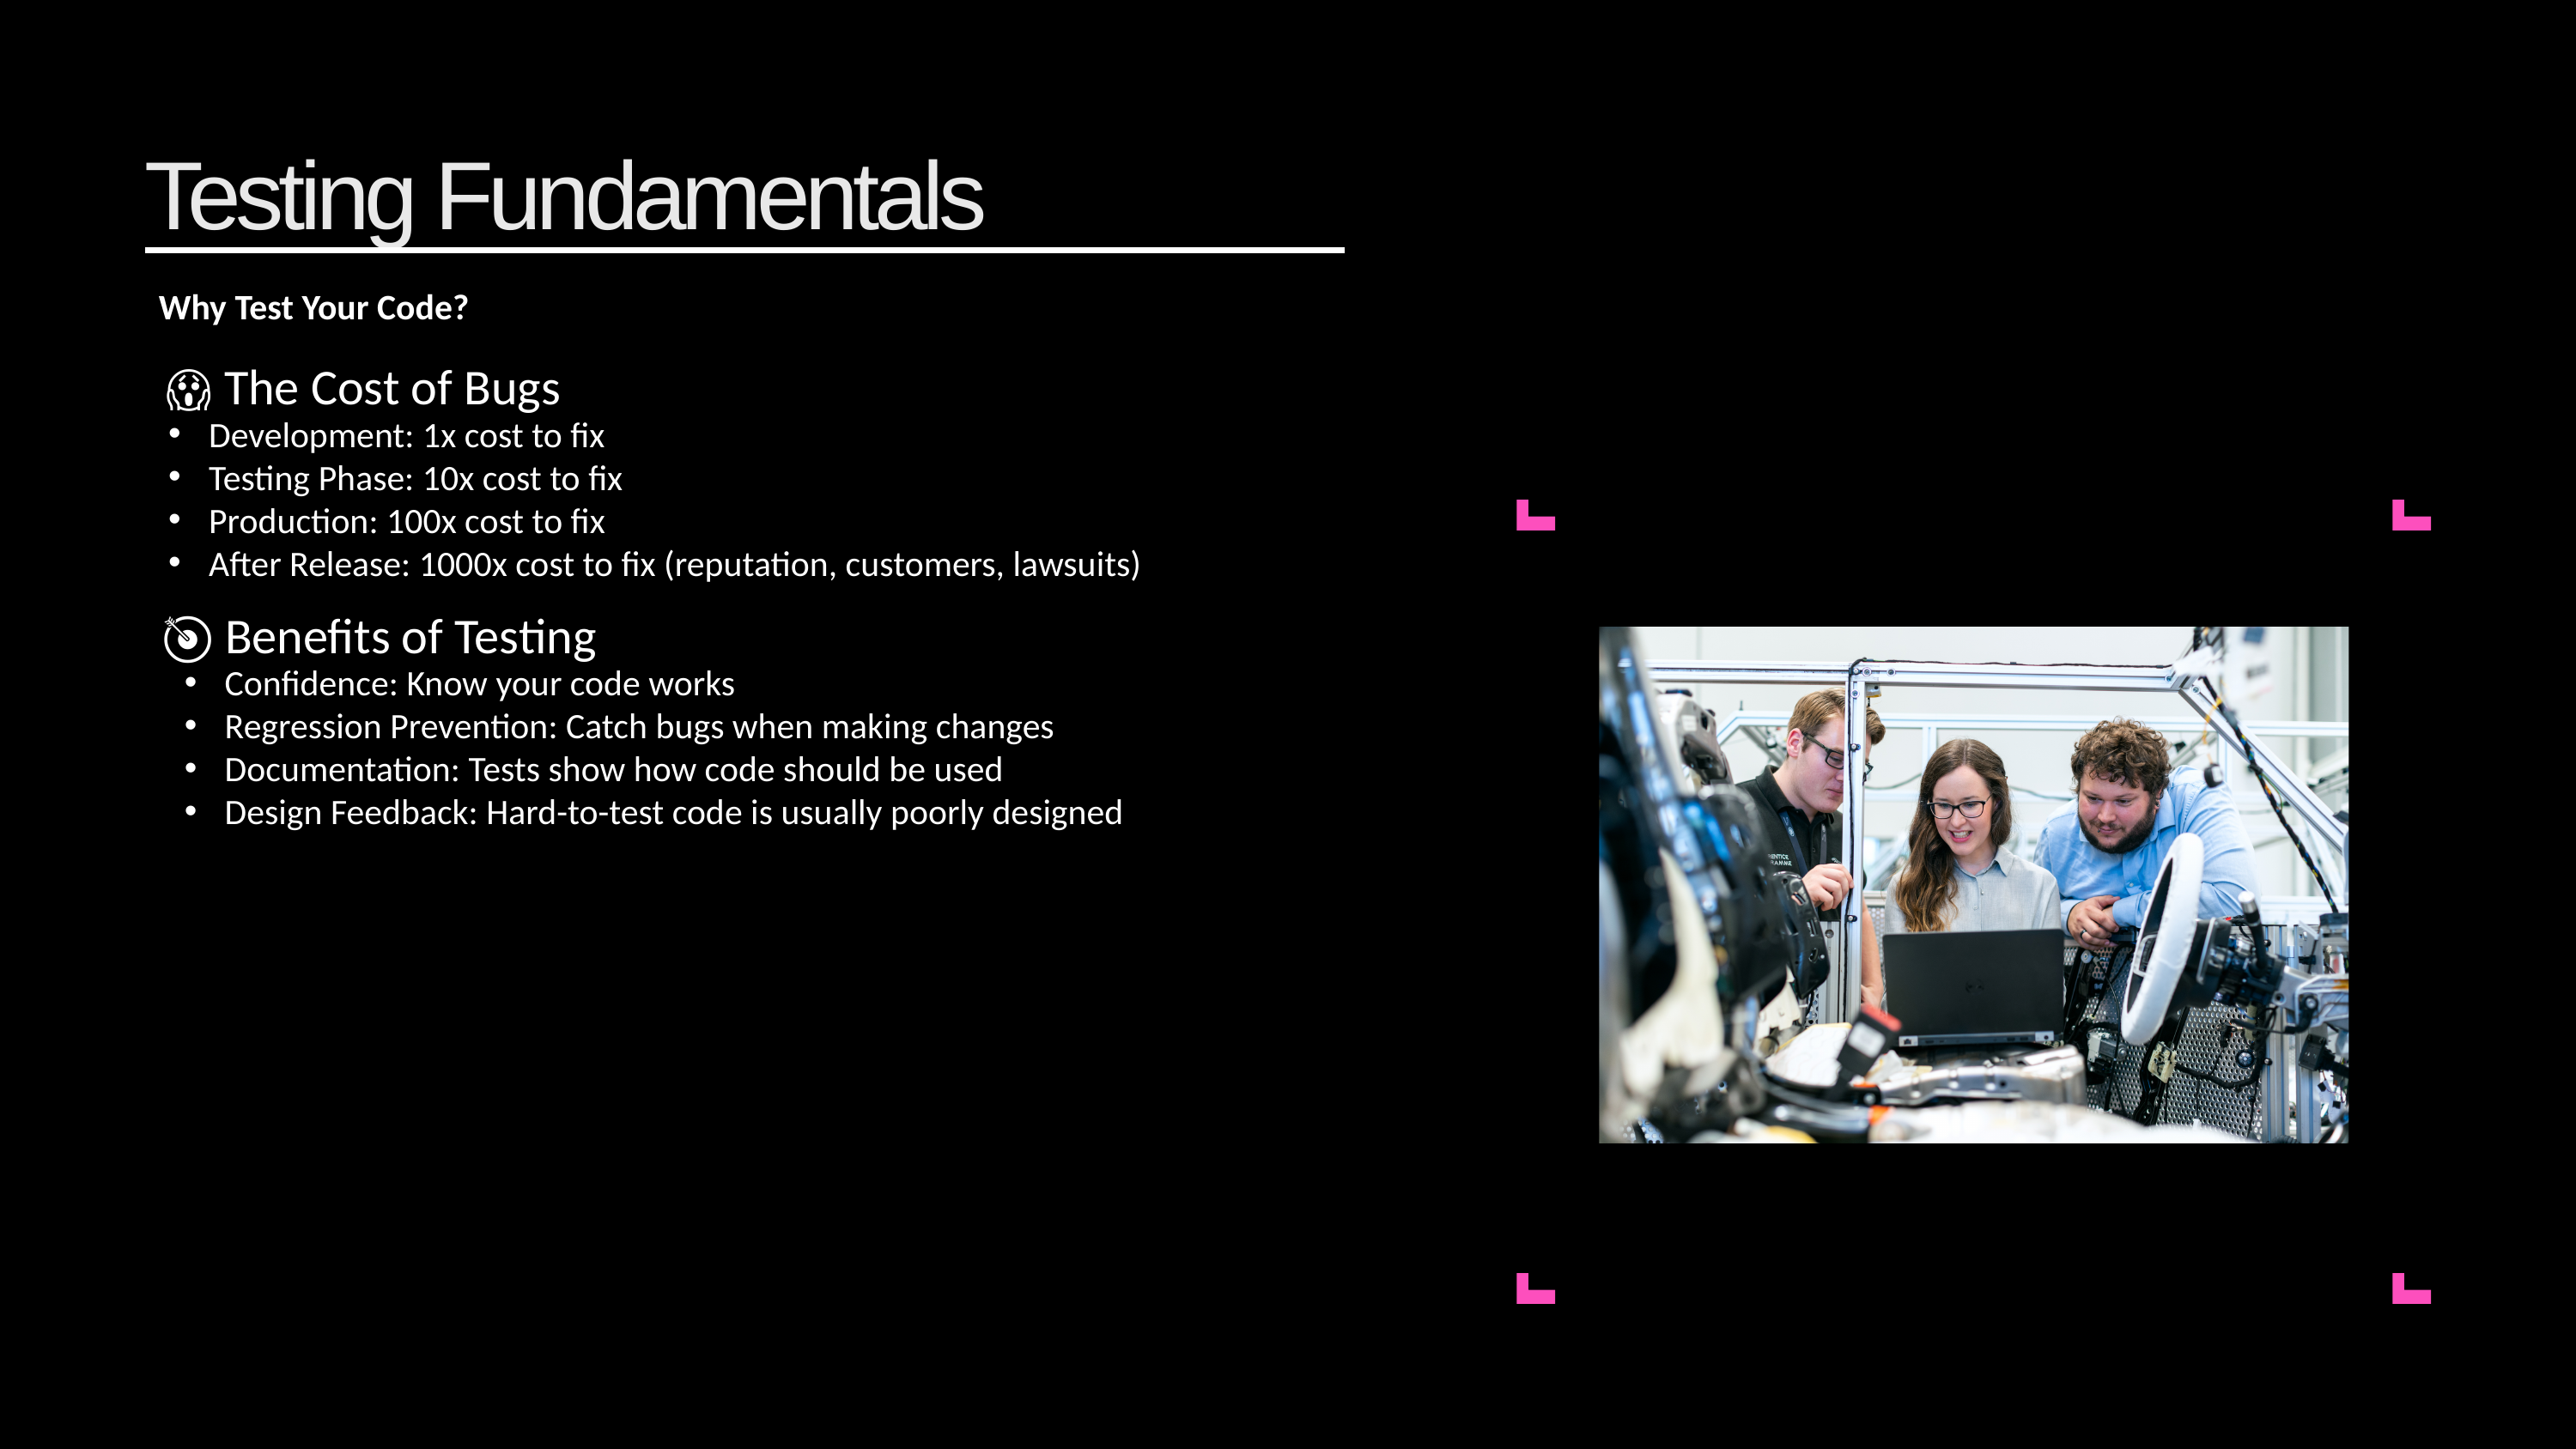

Testing Fundamentals

Why Test Your Code?
😱 The Cost of Bugs
Development: 1x cost to fix
Testing Phase: 10x cost to fix
Production: 100x cost to fix
After Release: 1000x cost to fix (reputation, customers, lawsuits)

🎯 Benefits of Testing

Confidence: Know your code works
Regression Prevention: Catch bugs when making changes
Documentation: Tests show how code should be used
Design Feedback: Hard-to-test code is usually poorly designed